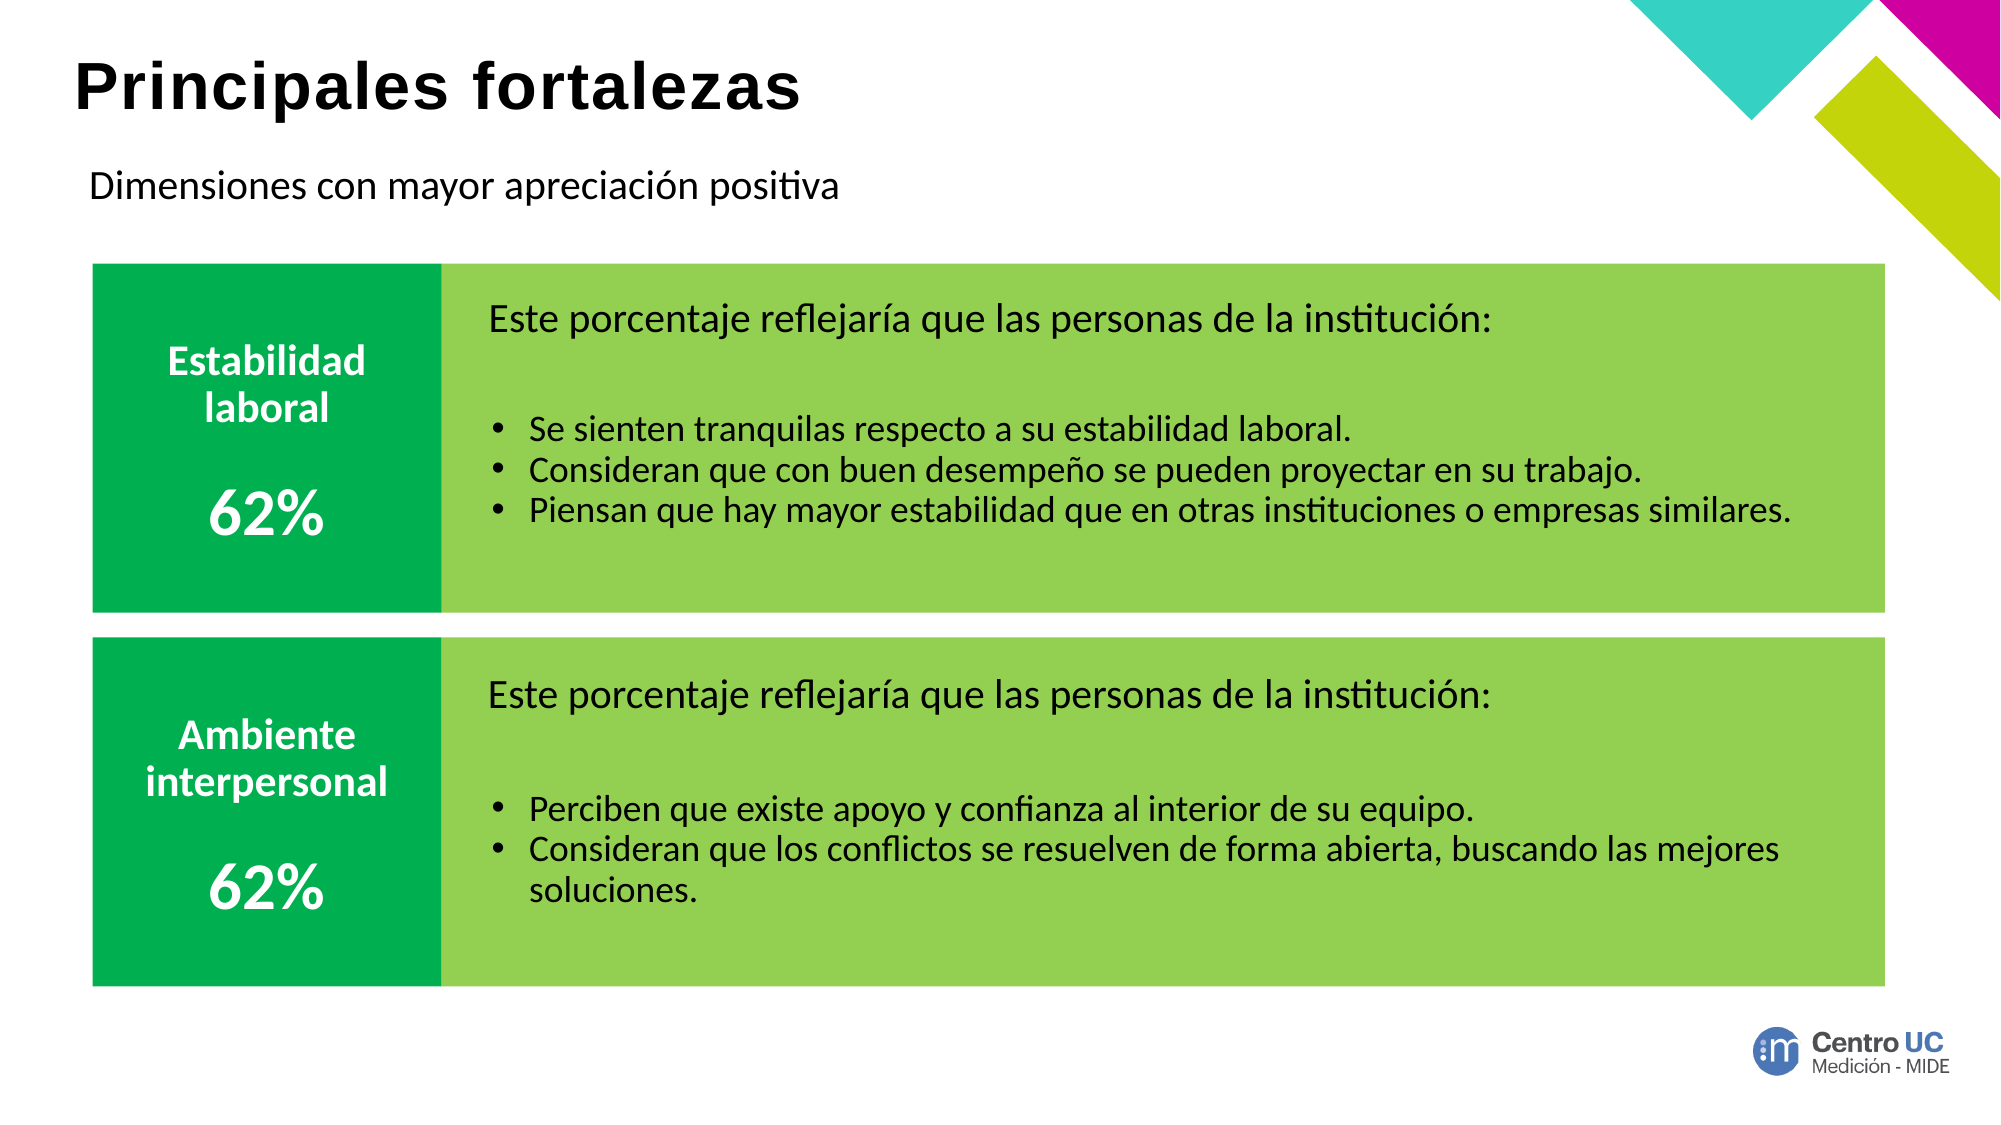

# Principales fortalezas
Dimensiones con mayor apreciación positiva
Este porcentaje reflejaría que las personas de la institución:
Estabilidad laboral
Se sienten tranquilas respecto a su estabilidad laboral.
Consideran que con buen desempeño se pueden proyectar en su trabajo.
Piensan que hay mayor estabilidad que en otras instituciones o empresas similares.
62%
Este porcentaje reflejaría que las personas de la institución:
Ambiente interpersonal
Perciben que existe apoyo y confianza al interior de su equipo.
Consideran que los conflictos se resuelven de forma abierta, buscando las mejores soluciones.
62%